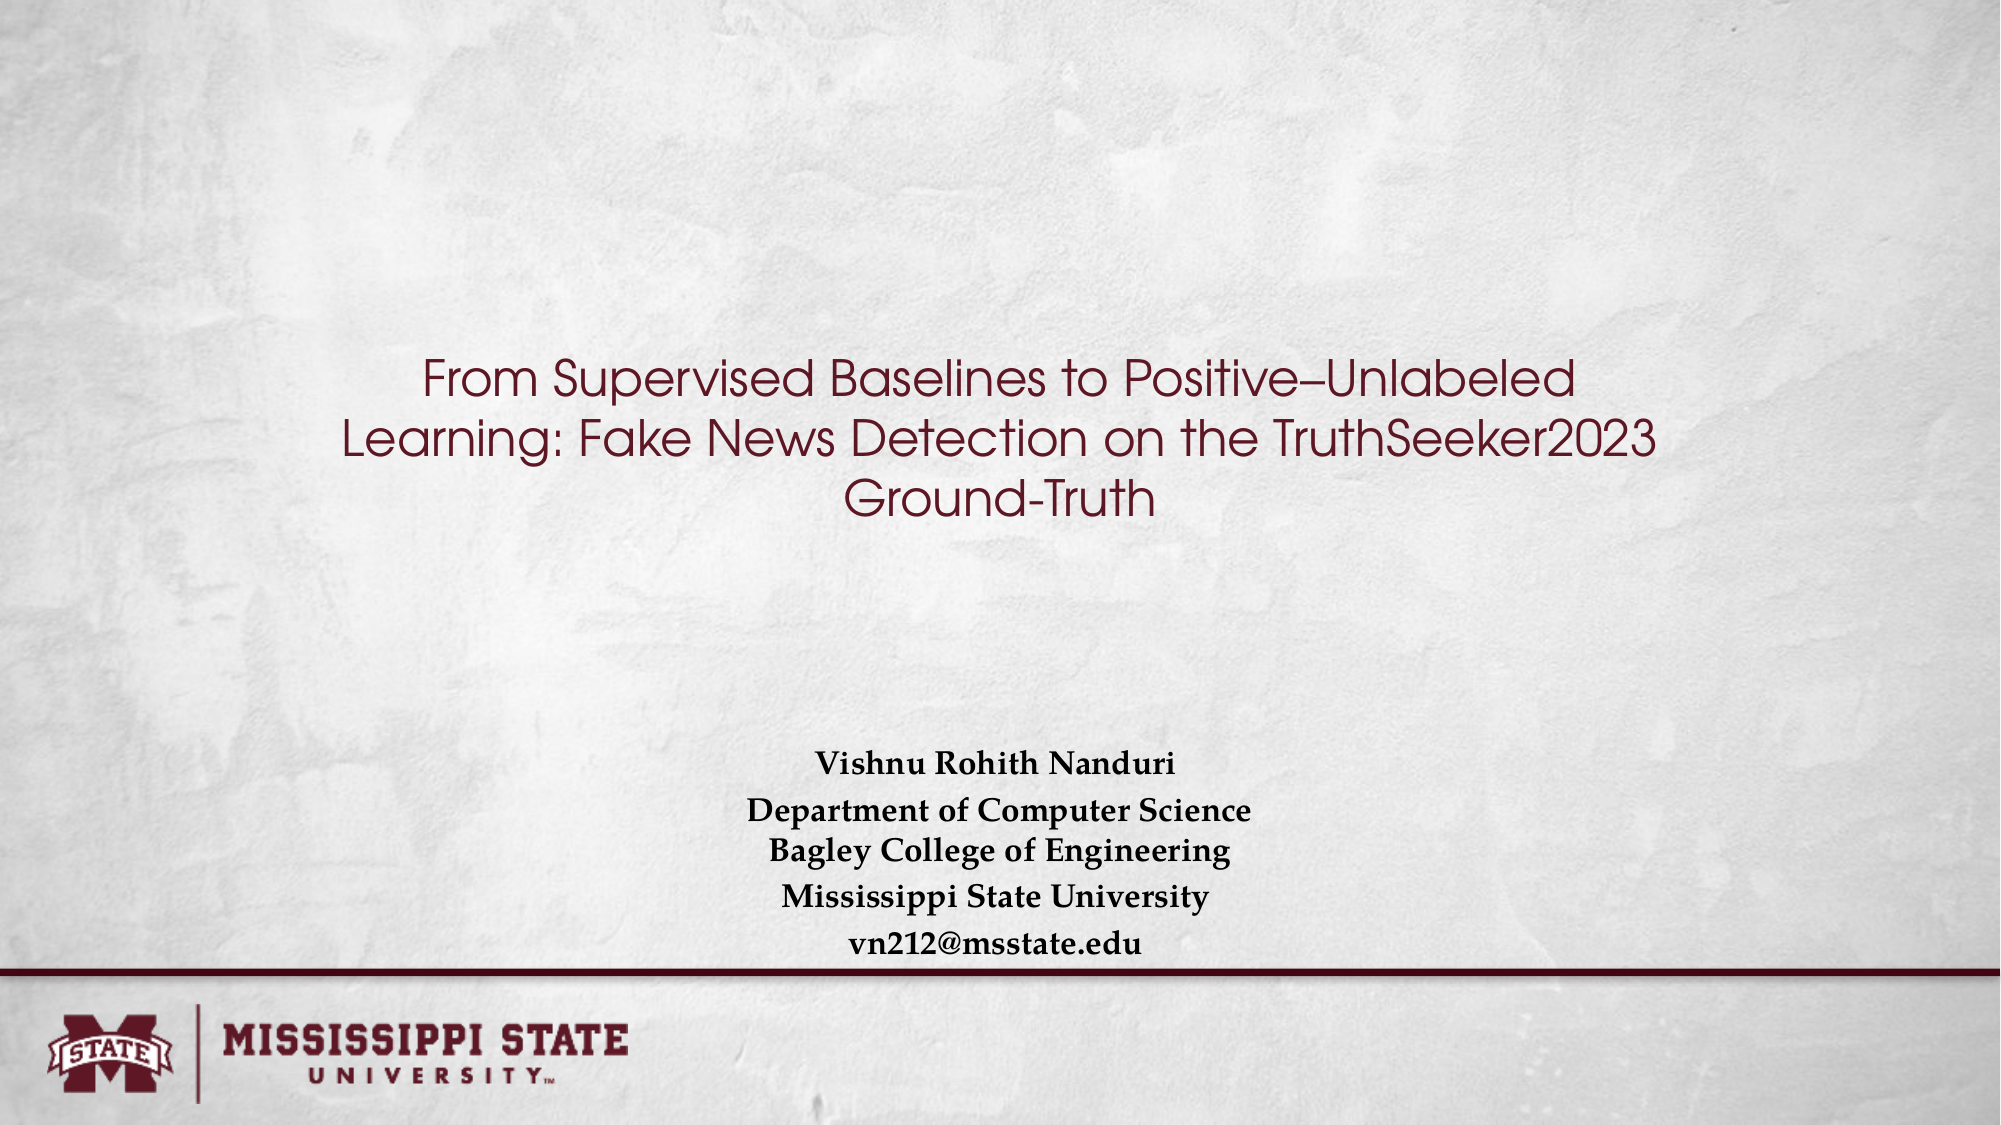

# From Supervised Baselines to Positive–Unlabeled Learning: Fake News Detection on the TruthSeeker2023 Ground-Truth
Vishnu Rohith Nanduri
Department of Computer Science
Bagley College of Engineering
Mississippi State University
vn212@msstate.edu